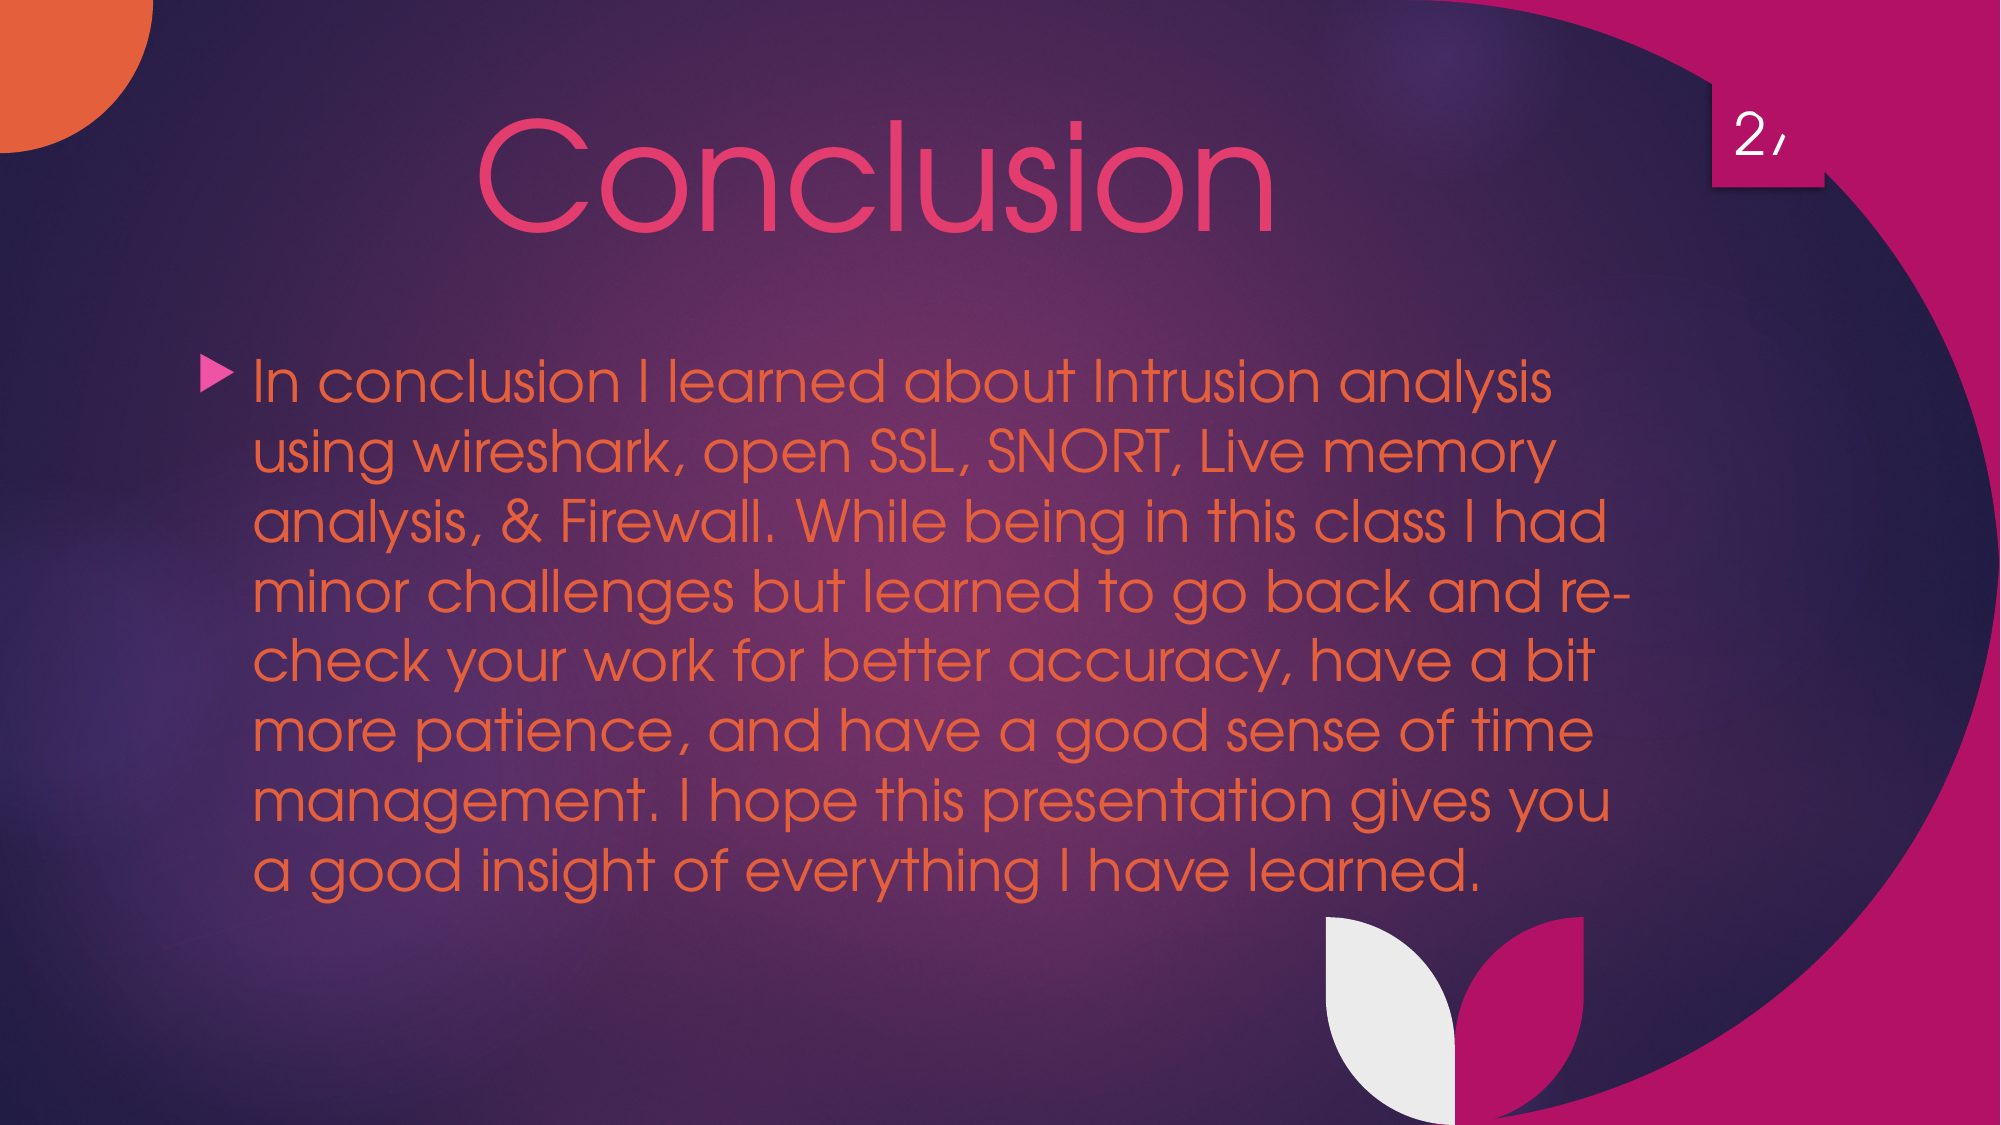

27
# Conclusion
In conclusion I learned about Intrusion analysis using wireshark, open SSL, SNORT, Live memory analysis, & Firewall. While being in this class I had minor challenges but learned to go back and re-check your work for better accuracy, have a bit more patience, and have a good sense of time management. I hope this presentation gives you a good insight of everything I have learned.